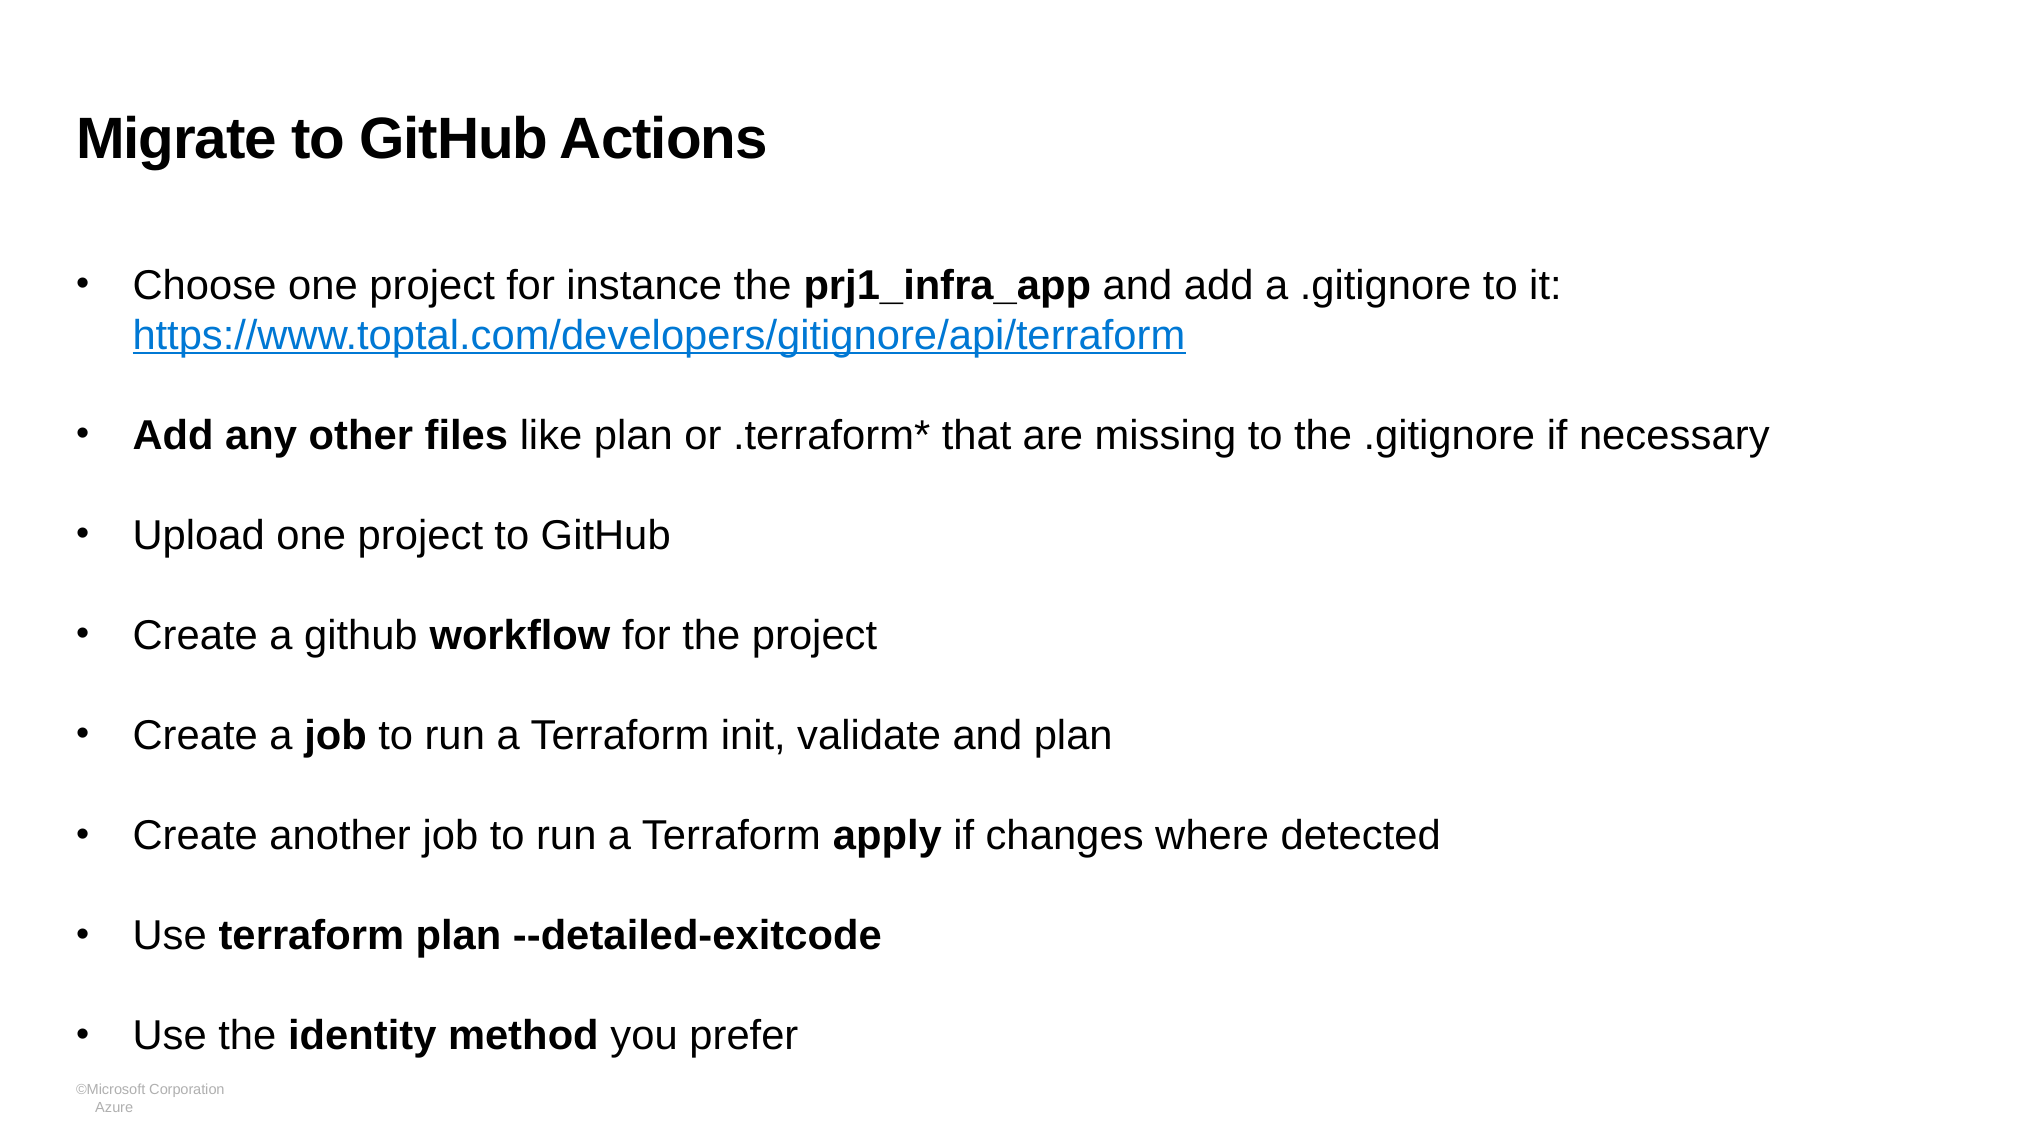

# Migrate to GitHub Actions
Choose one project for instance the prj1_infra_app and add a .gitignore to it: https://www.toptal.com/developers/gitignore/api/terraform

Add any other files like plan or .terraform* that are missing to the .gitignore if necessary

Upload one project to GitHub

Create a github workflow for the project

Create a job to run a Terraform init, validate and plan

Create another job to run a Terraform apply if changes where detected

Use terraform plan --detailed-exitcode

Use the identity method you prefer